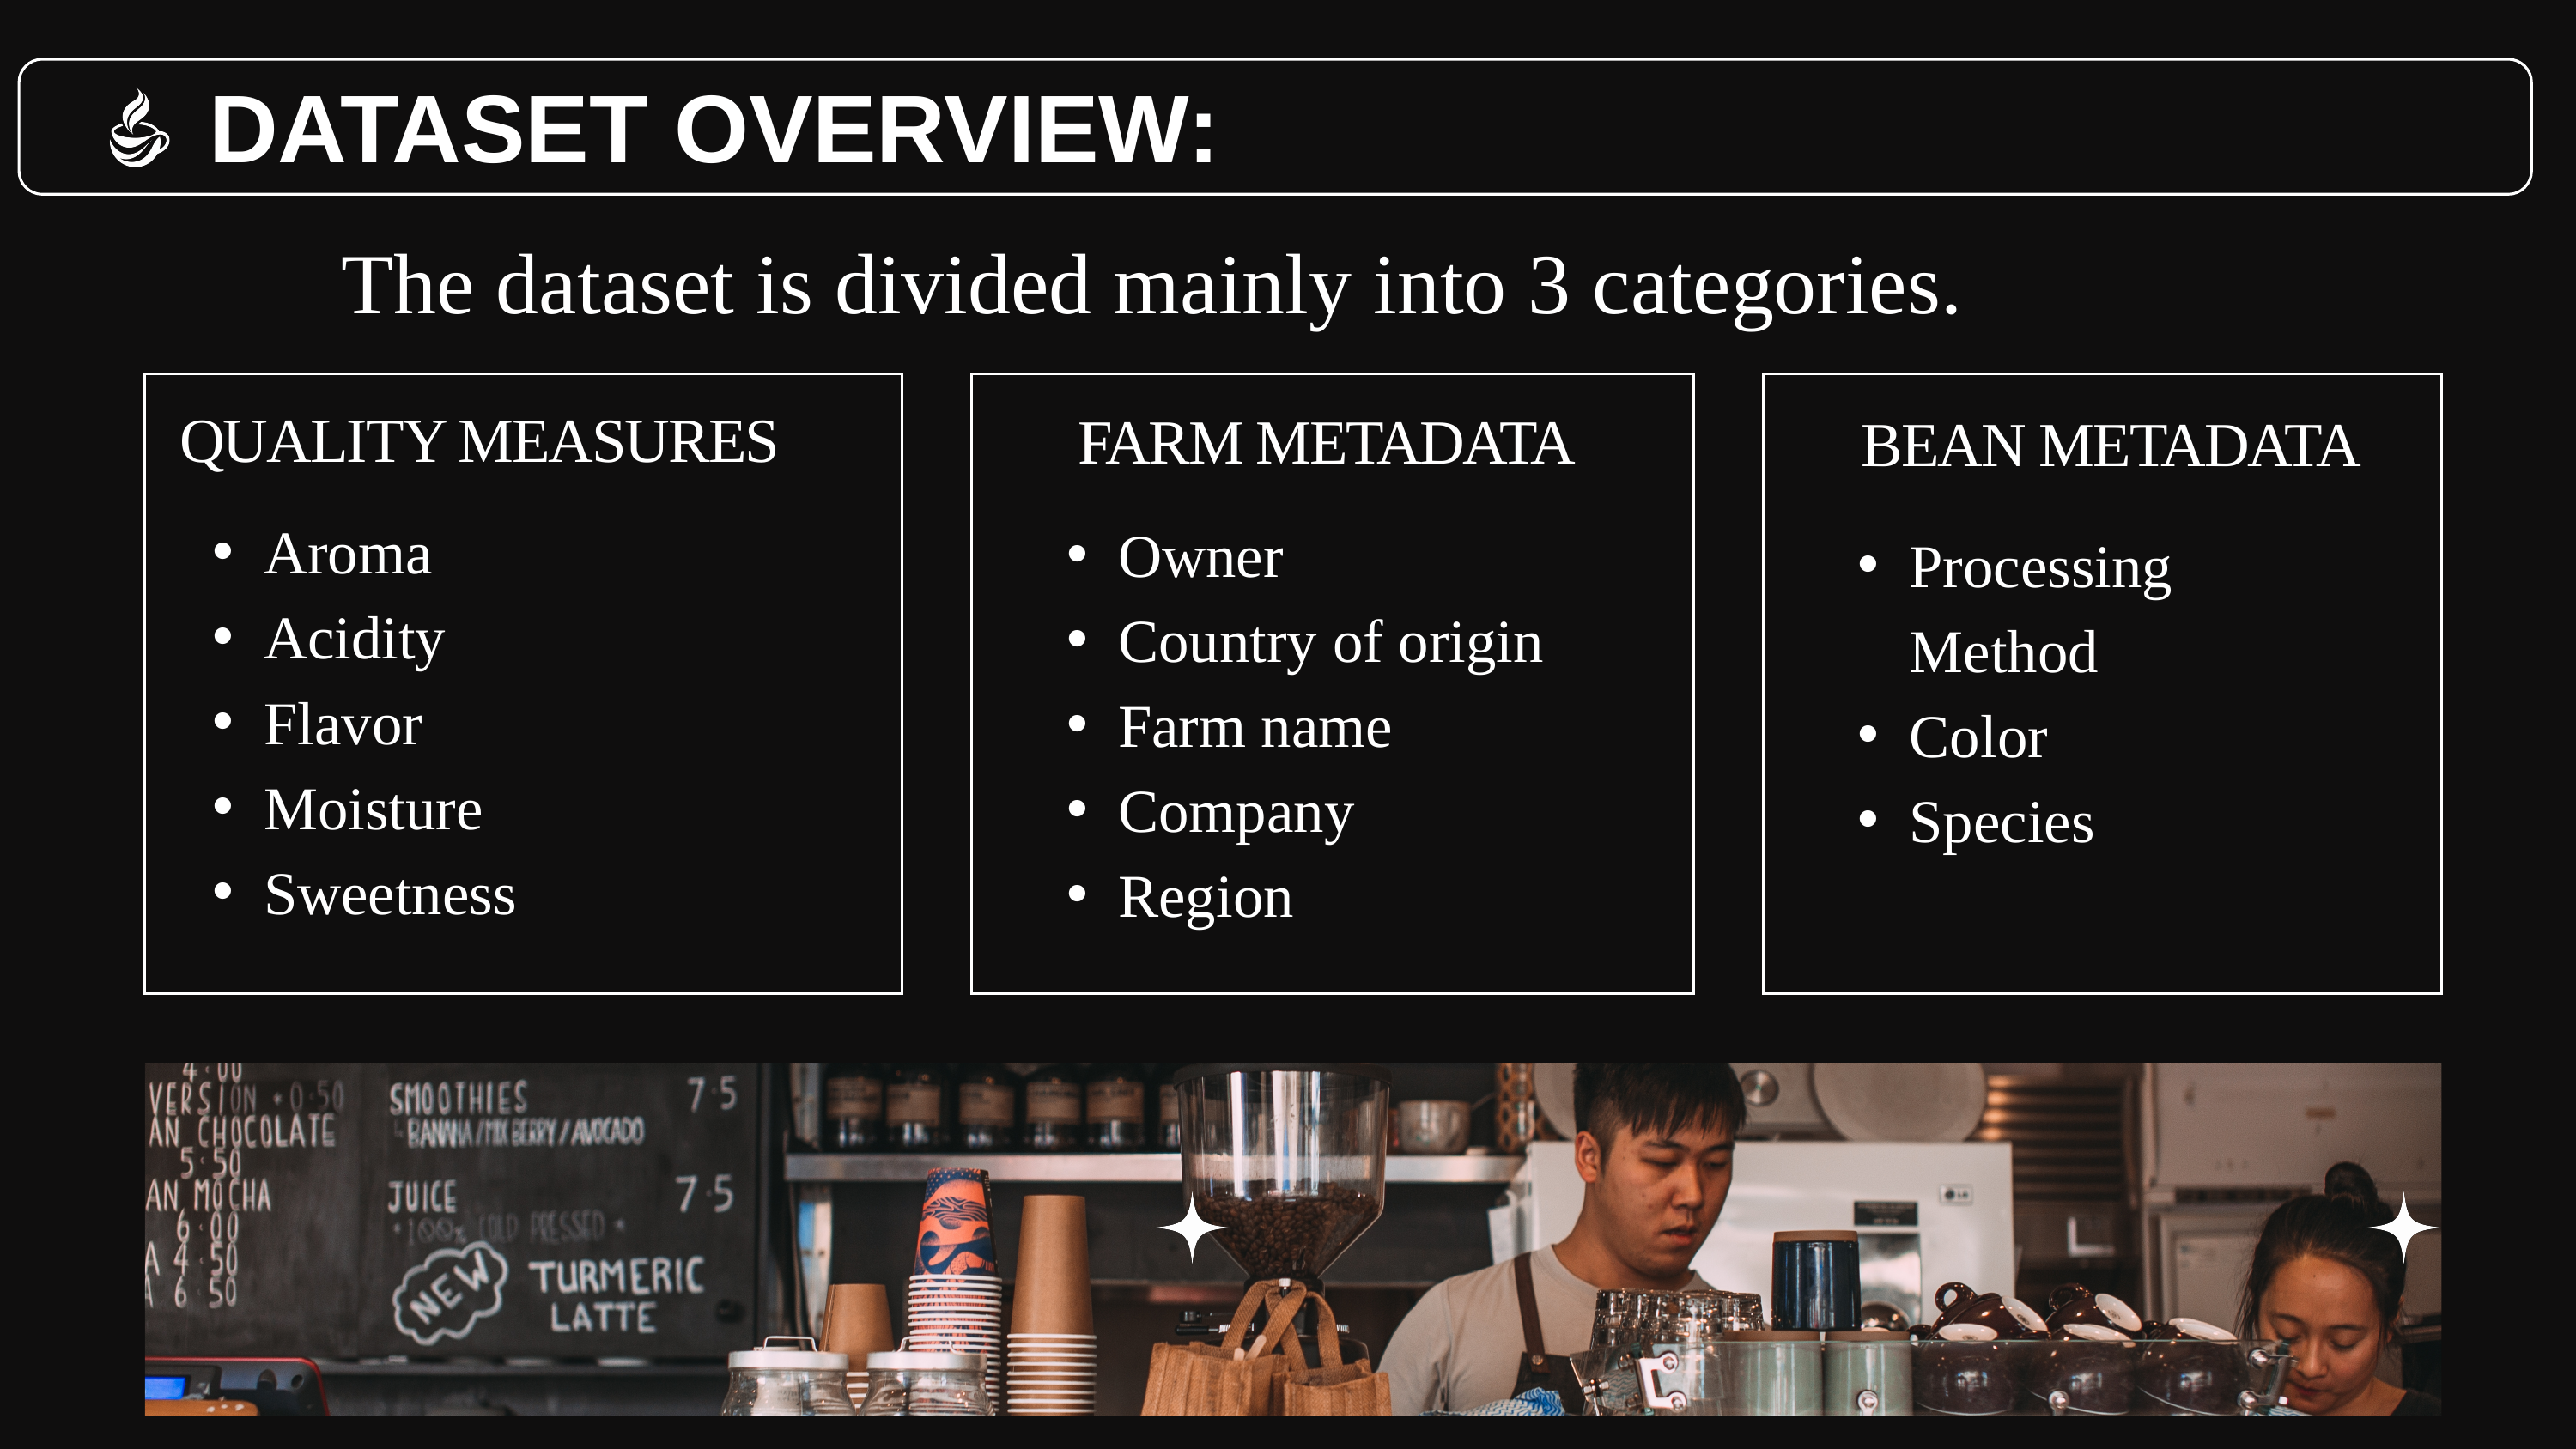

DATASET OVERVIEW:
The dataset is divided mainly into 3 categories.

QUALITY MEASURES
FARM METADATA
BEAN METADATA
Aroma
Acidity
Flavor
Moisture
Sweetness

Owner
Country of origin
Farm name
Company
Region
Processing Method
Color
Species